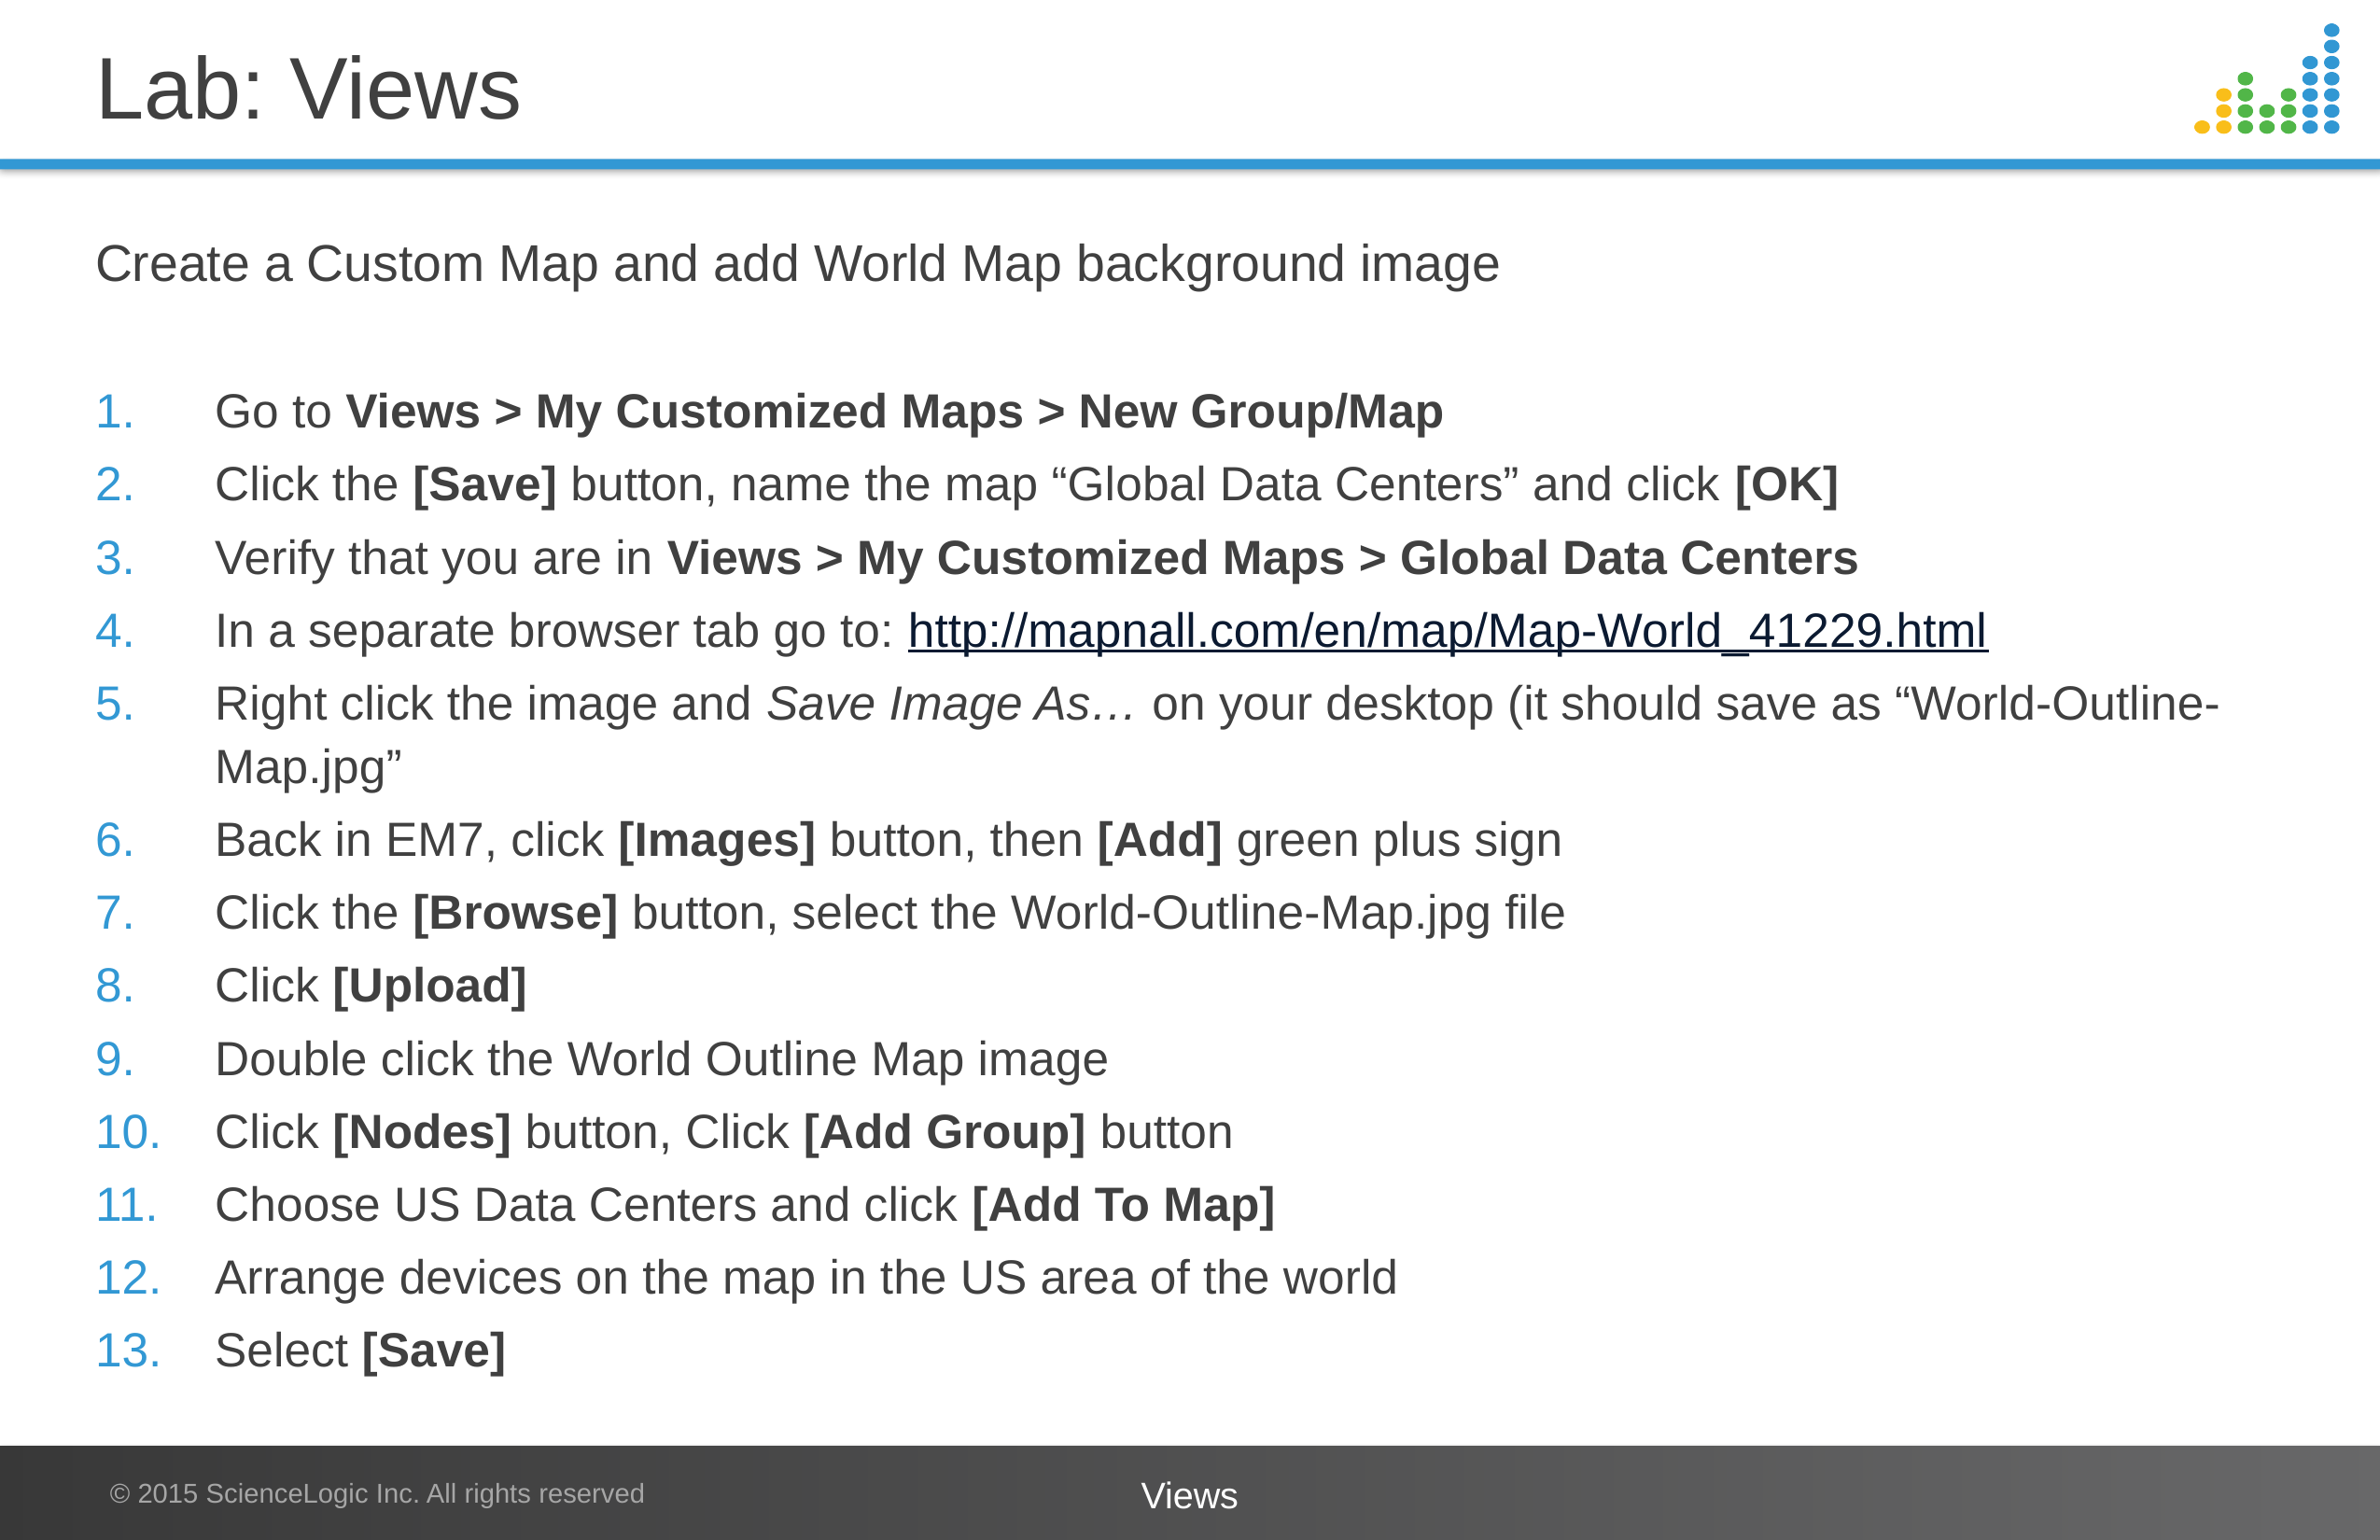

# Lab: Views
Create a Custom Map and add World Map background image

Go to Views > My Customized Maps > New Group/Map
Click the [Save] button, name the map “Global Data Centers” and click [OK]
Verify that you are in Views > My Customized Maps > Global Data Centers
In a separate browser tab go to: http://mapnall.com/en/map/Map-World_41229.html
Right click the image and Save Image As… on your desktop (it should save as “World-Outline-Map.jpg”
Back in EM7, click [Images] button, then [Add] green plus sign
Click the [Browse] button, select the World-Outline-Map.jpg file
Click [Upload]
Double click the World Outline Map image
Click [Nodes] button, Click [Add Group] button
Choose US Data Centers and click [Add To Map]
Arrange devices on the map in the US area of the world
Select [Save]
Views